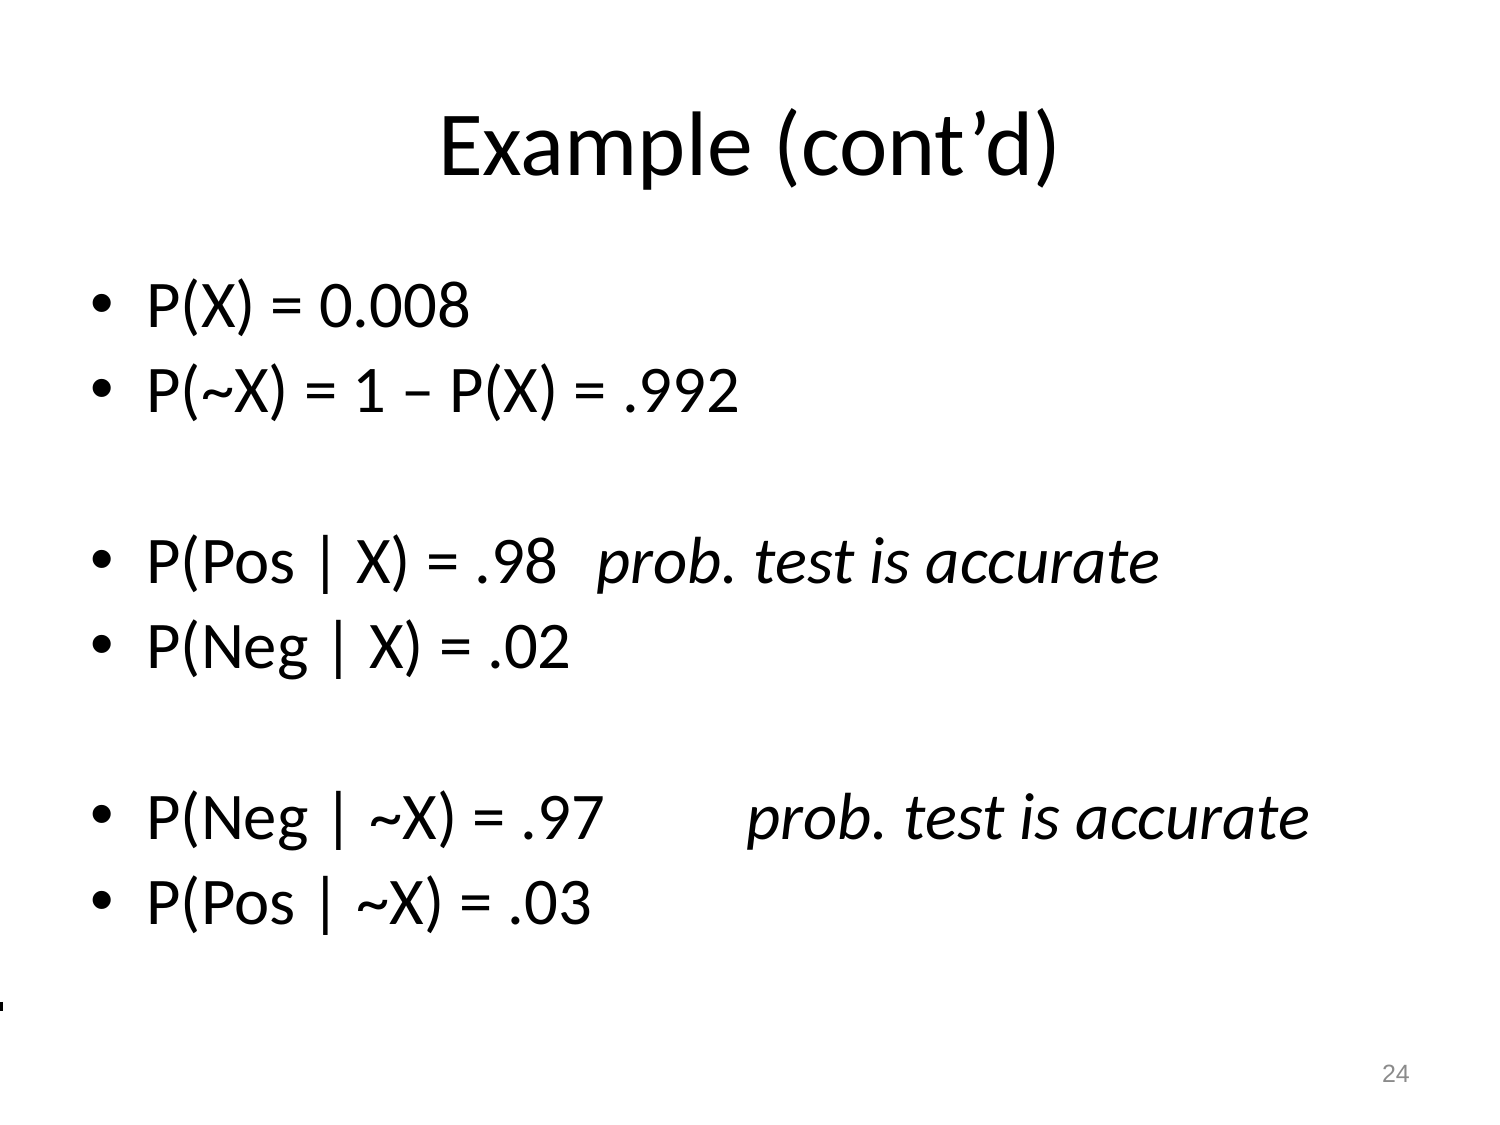

# Example (cont’d)

P(X) = 0.008
P(~X) = 1 – P(X) = .992

P(Pos | X) = .98	prob. test is accurate
P(Neg | X) = .02

P(Neg | ~X) = .97 	prob. test is accurate
P(Pos | ~X) = .03

24